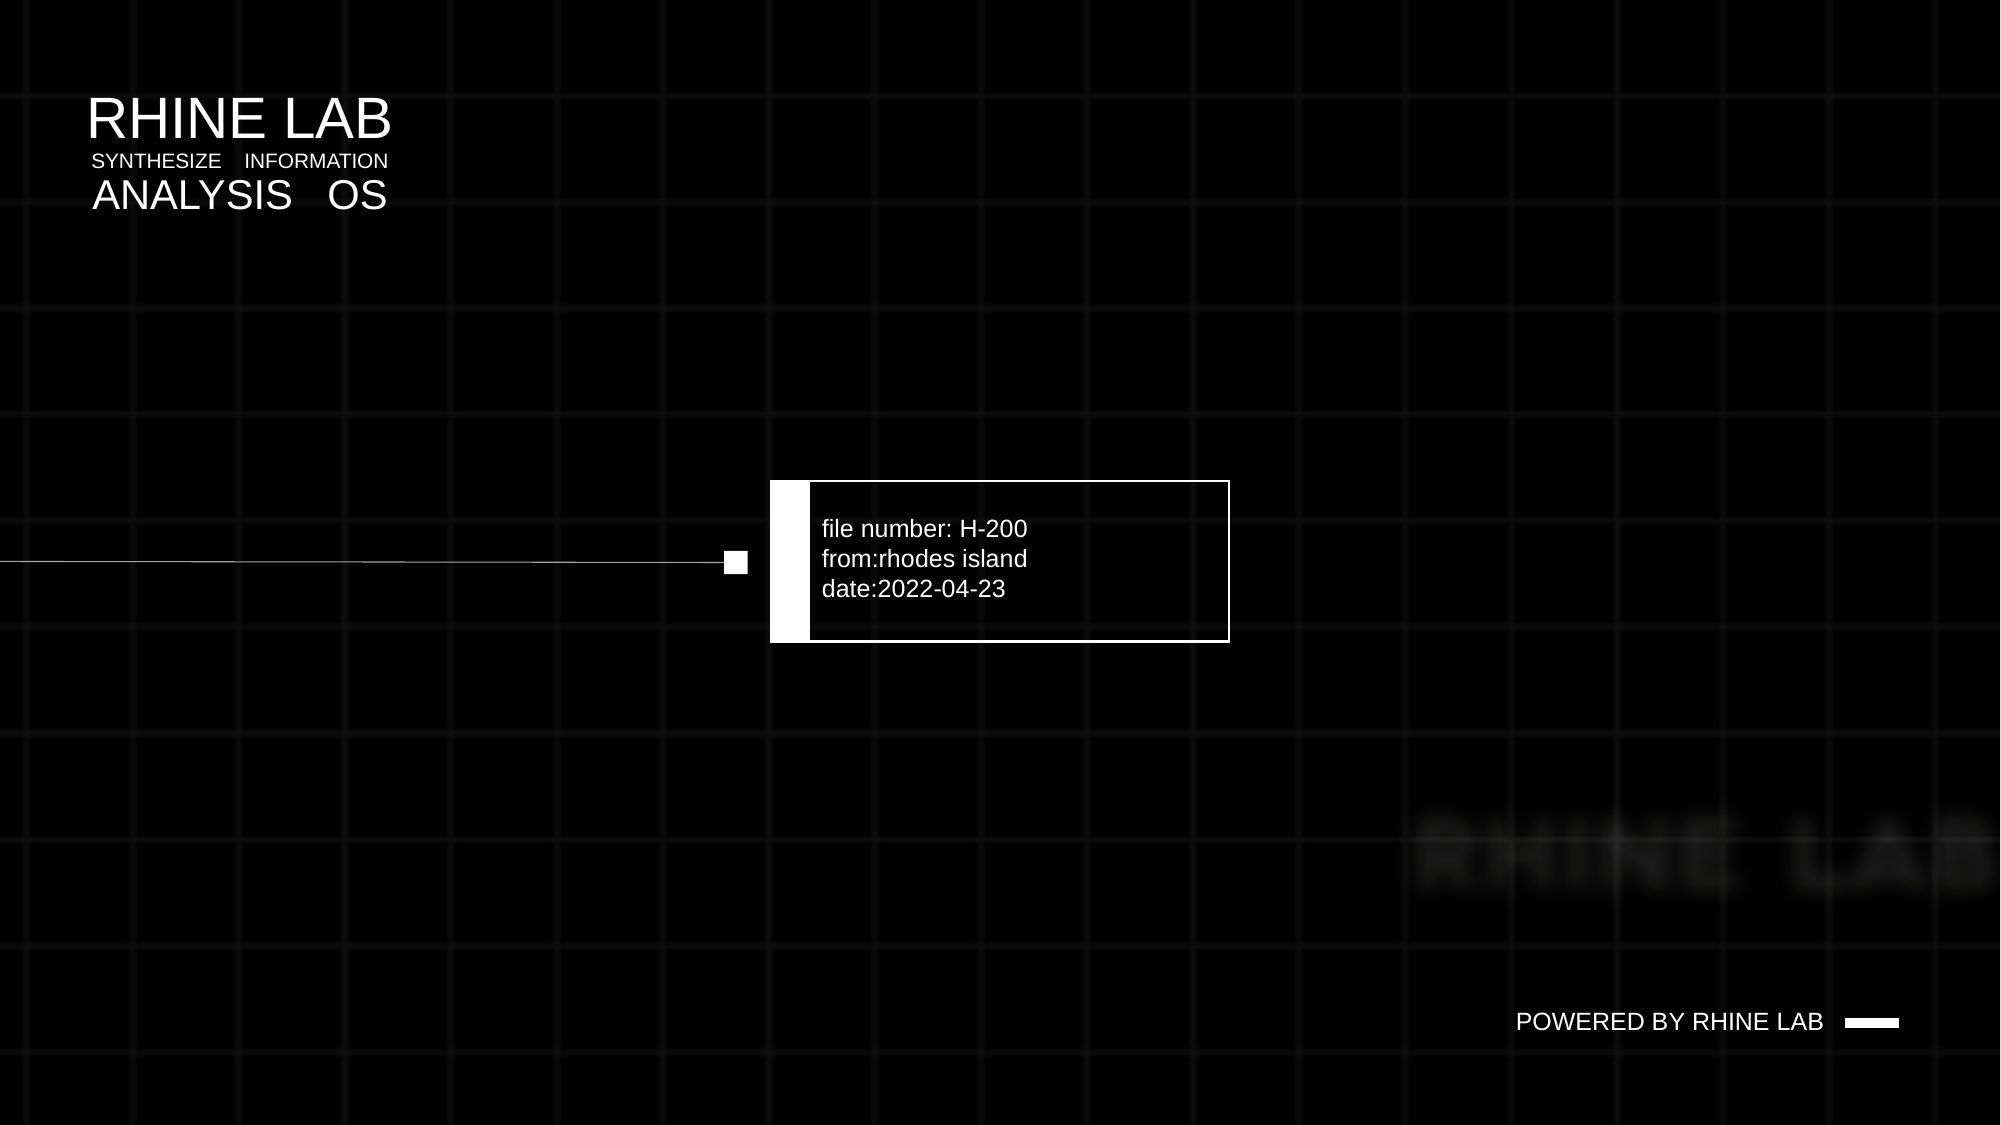

# RHINE LAB SYNTHESIZE    INFORMATION ANALYSIS   OS
rhodeskesi

file number: H-200
from:rhodes island
date:2022-04-23

POWERED BY RHINE LAB